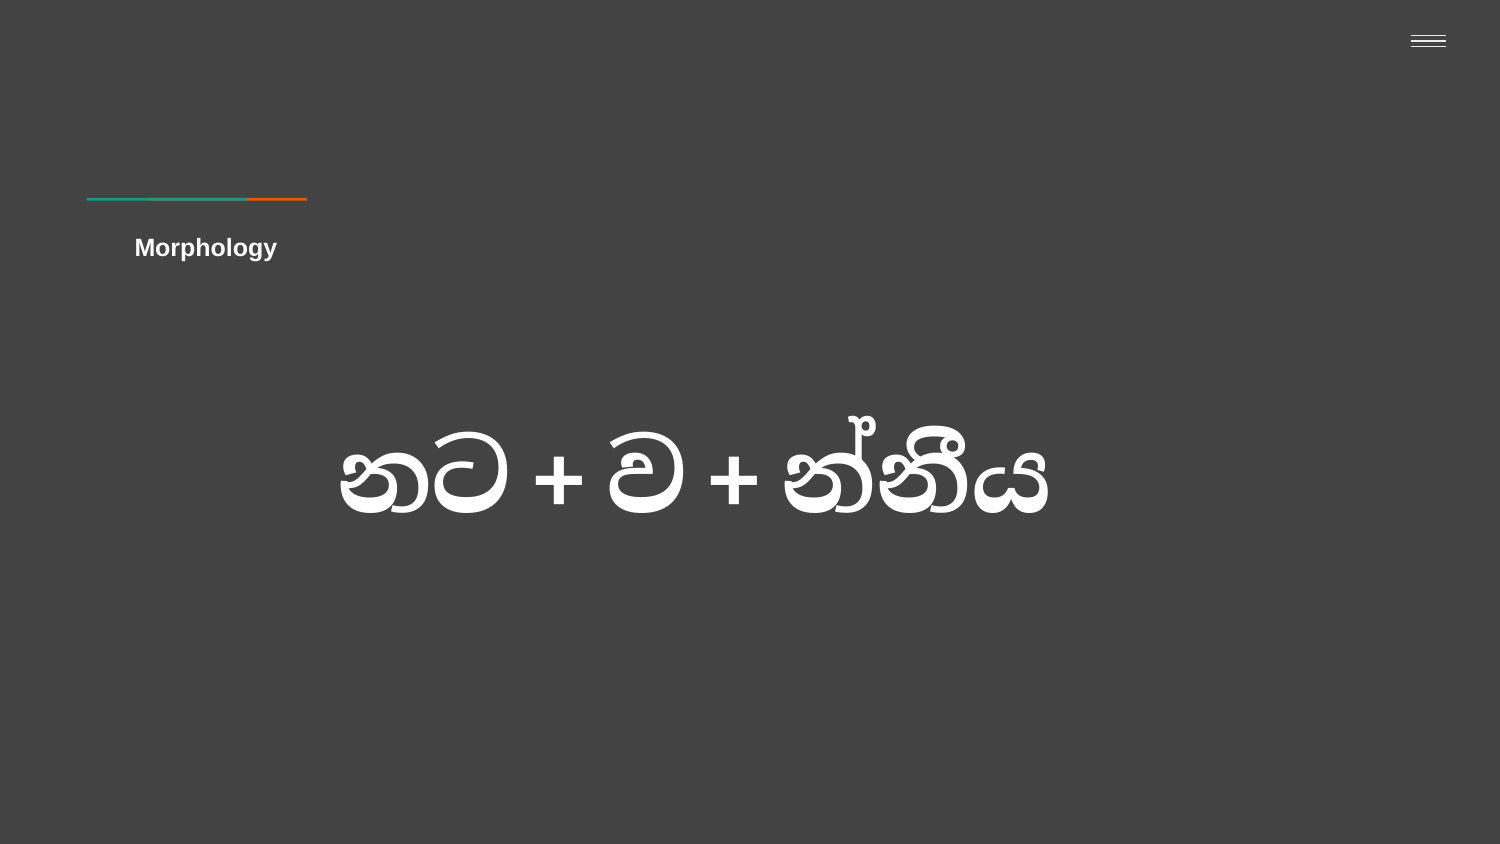

# Morphology
නට + ව + න්නීය